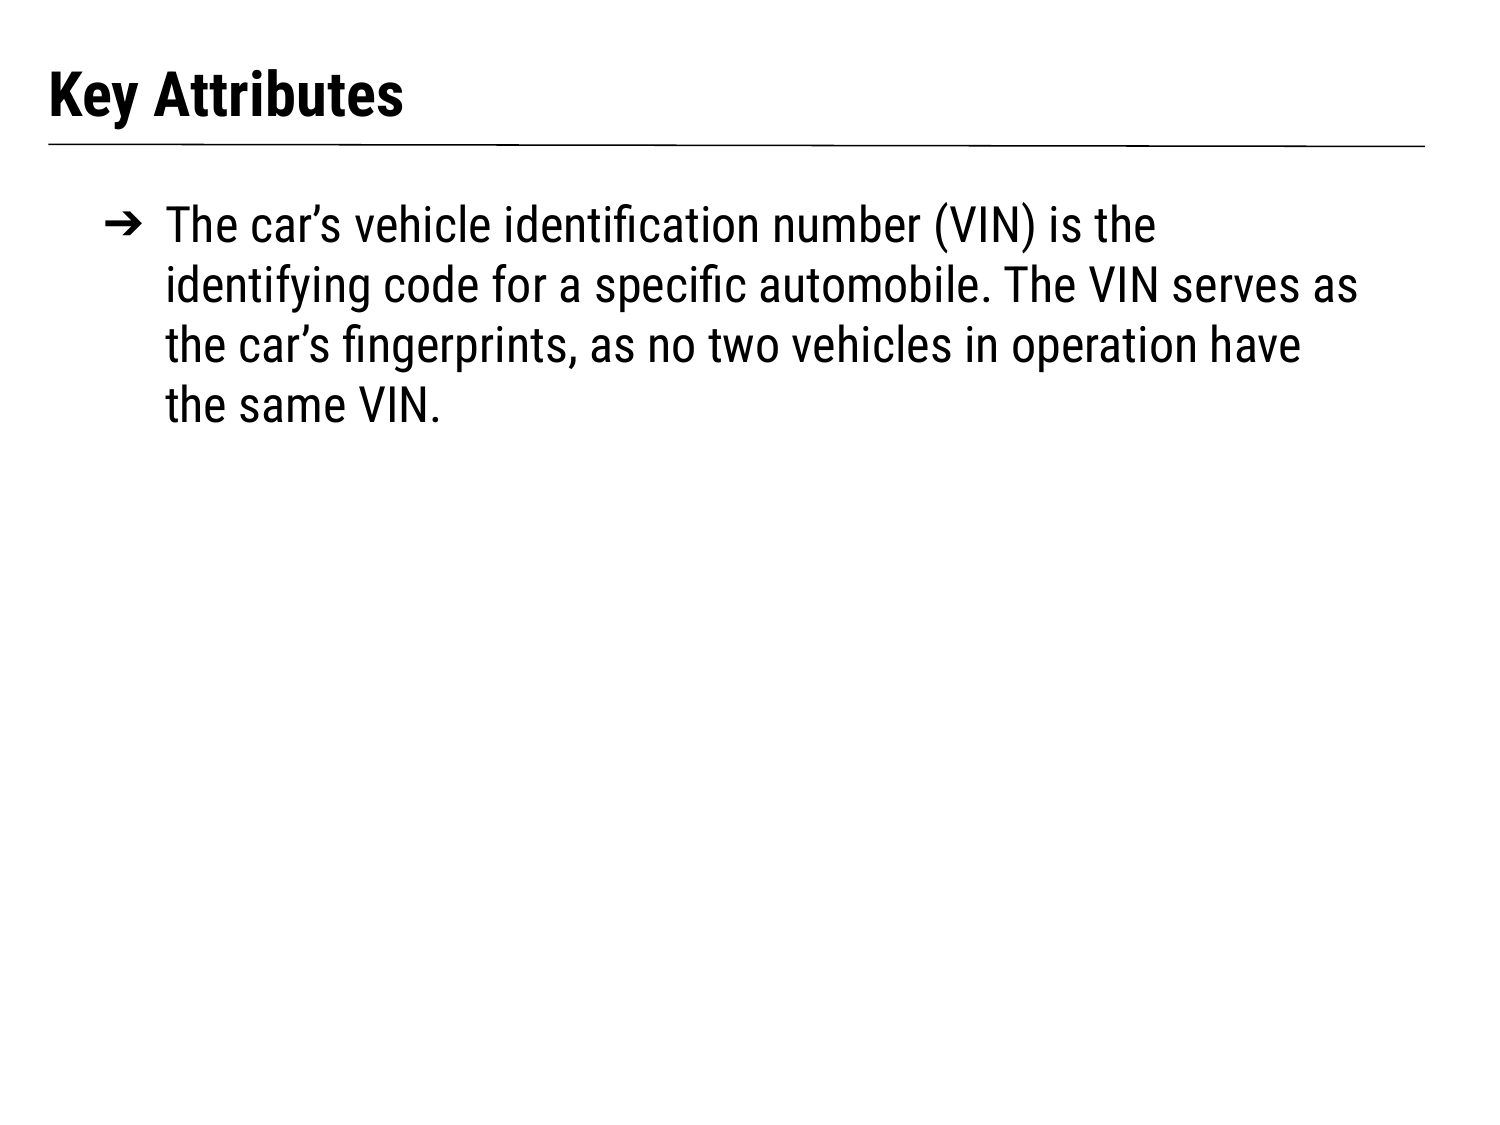

# Key Attributes
The car’s vehicle identification number (VIN) is the identifying code for a specific automobile. The VIN serves as the car’s fingerprints, as no two vehicles in operation have the same VIN.